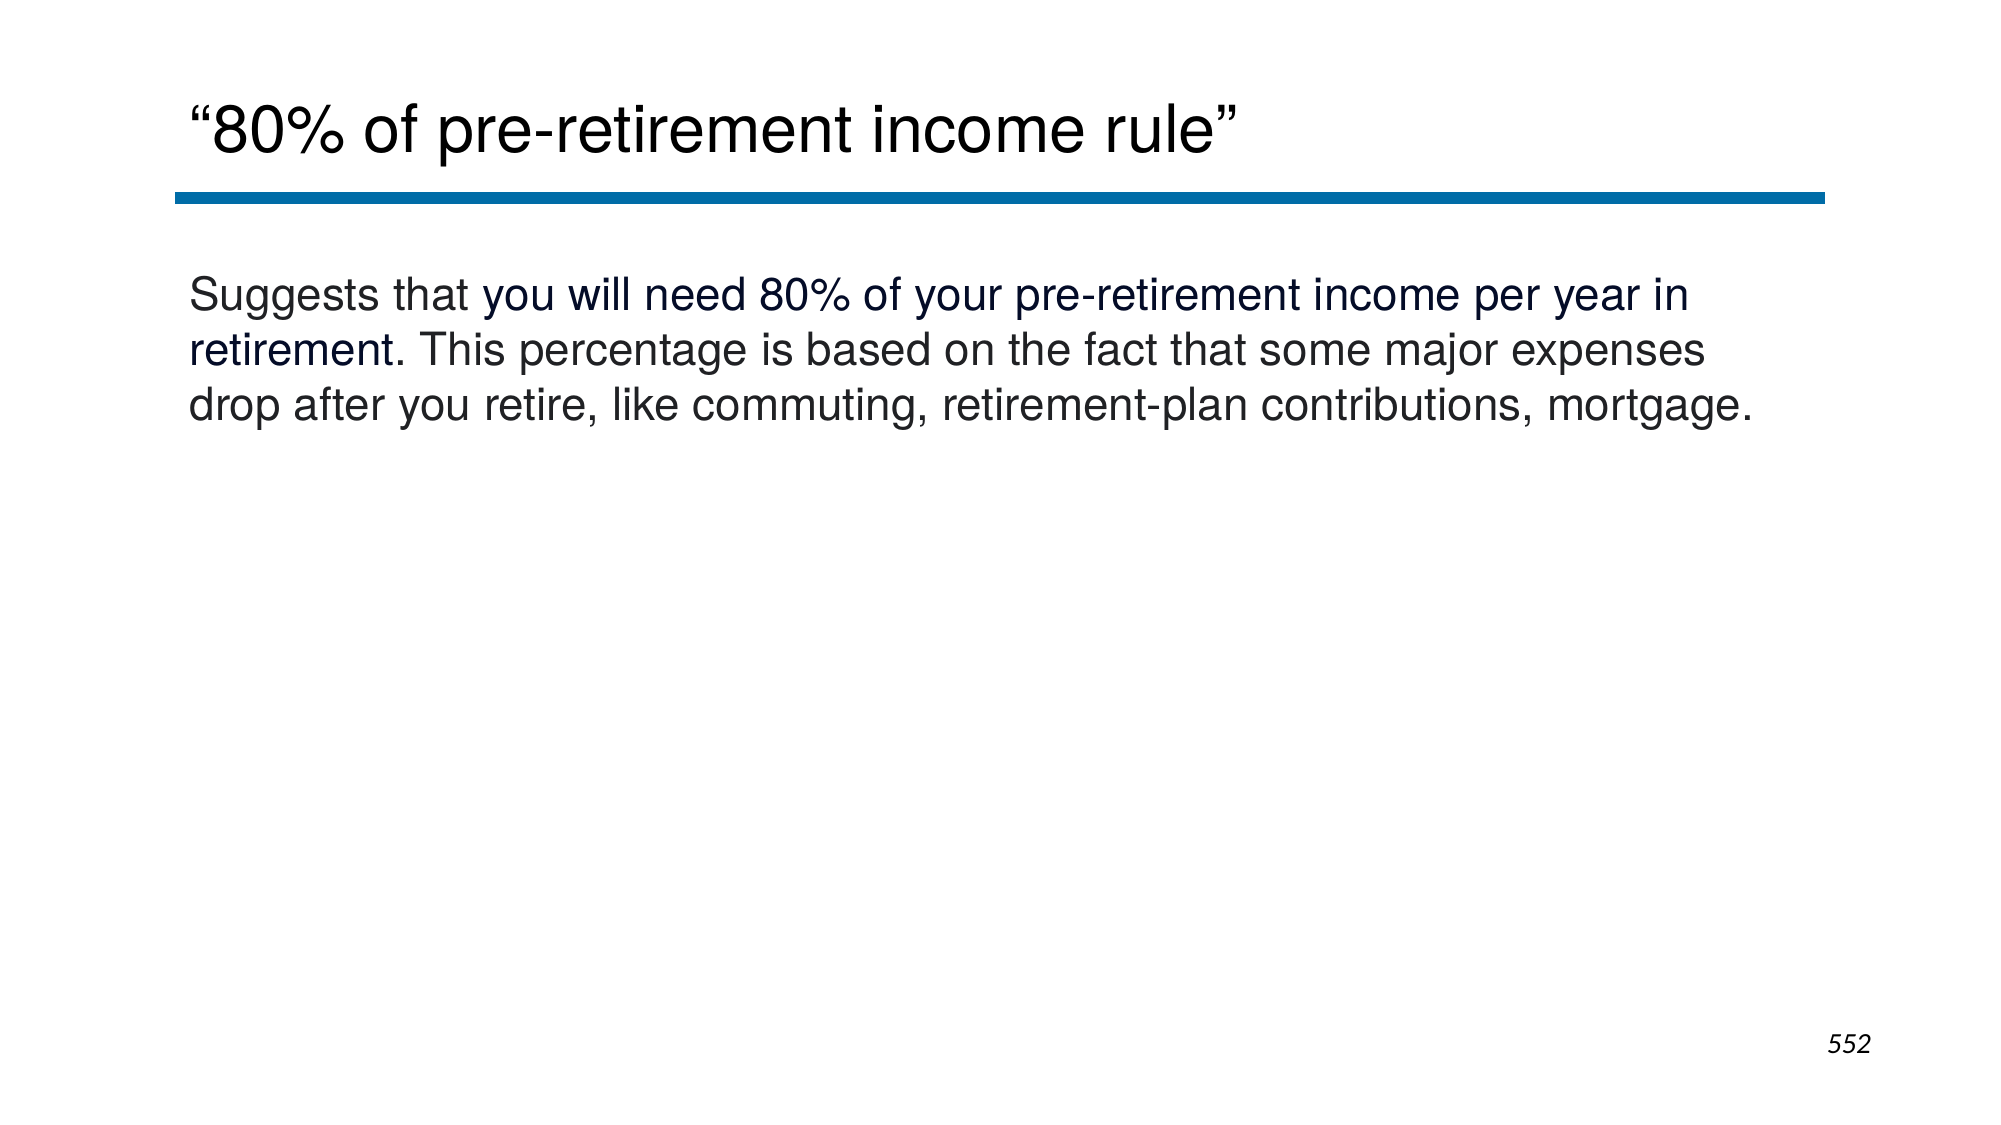

# “80% of pre-retirement income rule”
Suggests that you will need 80% of your pre-retirement income per year in retirement. This percentage is based on the fact that some major expenses drop after you retire, like commuting, retirement-plan contributions, mortgage.